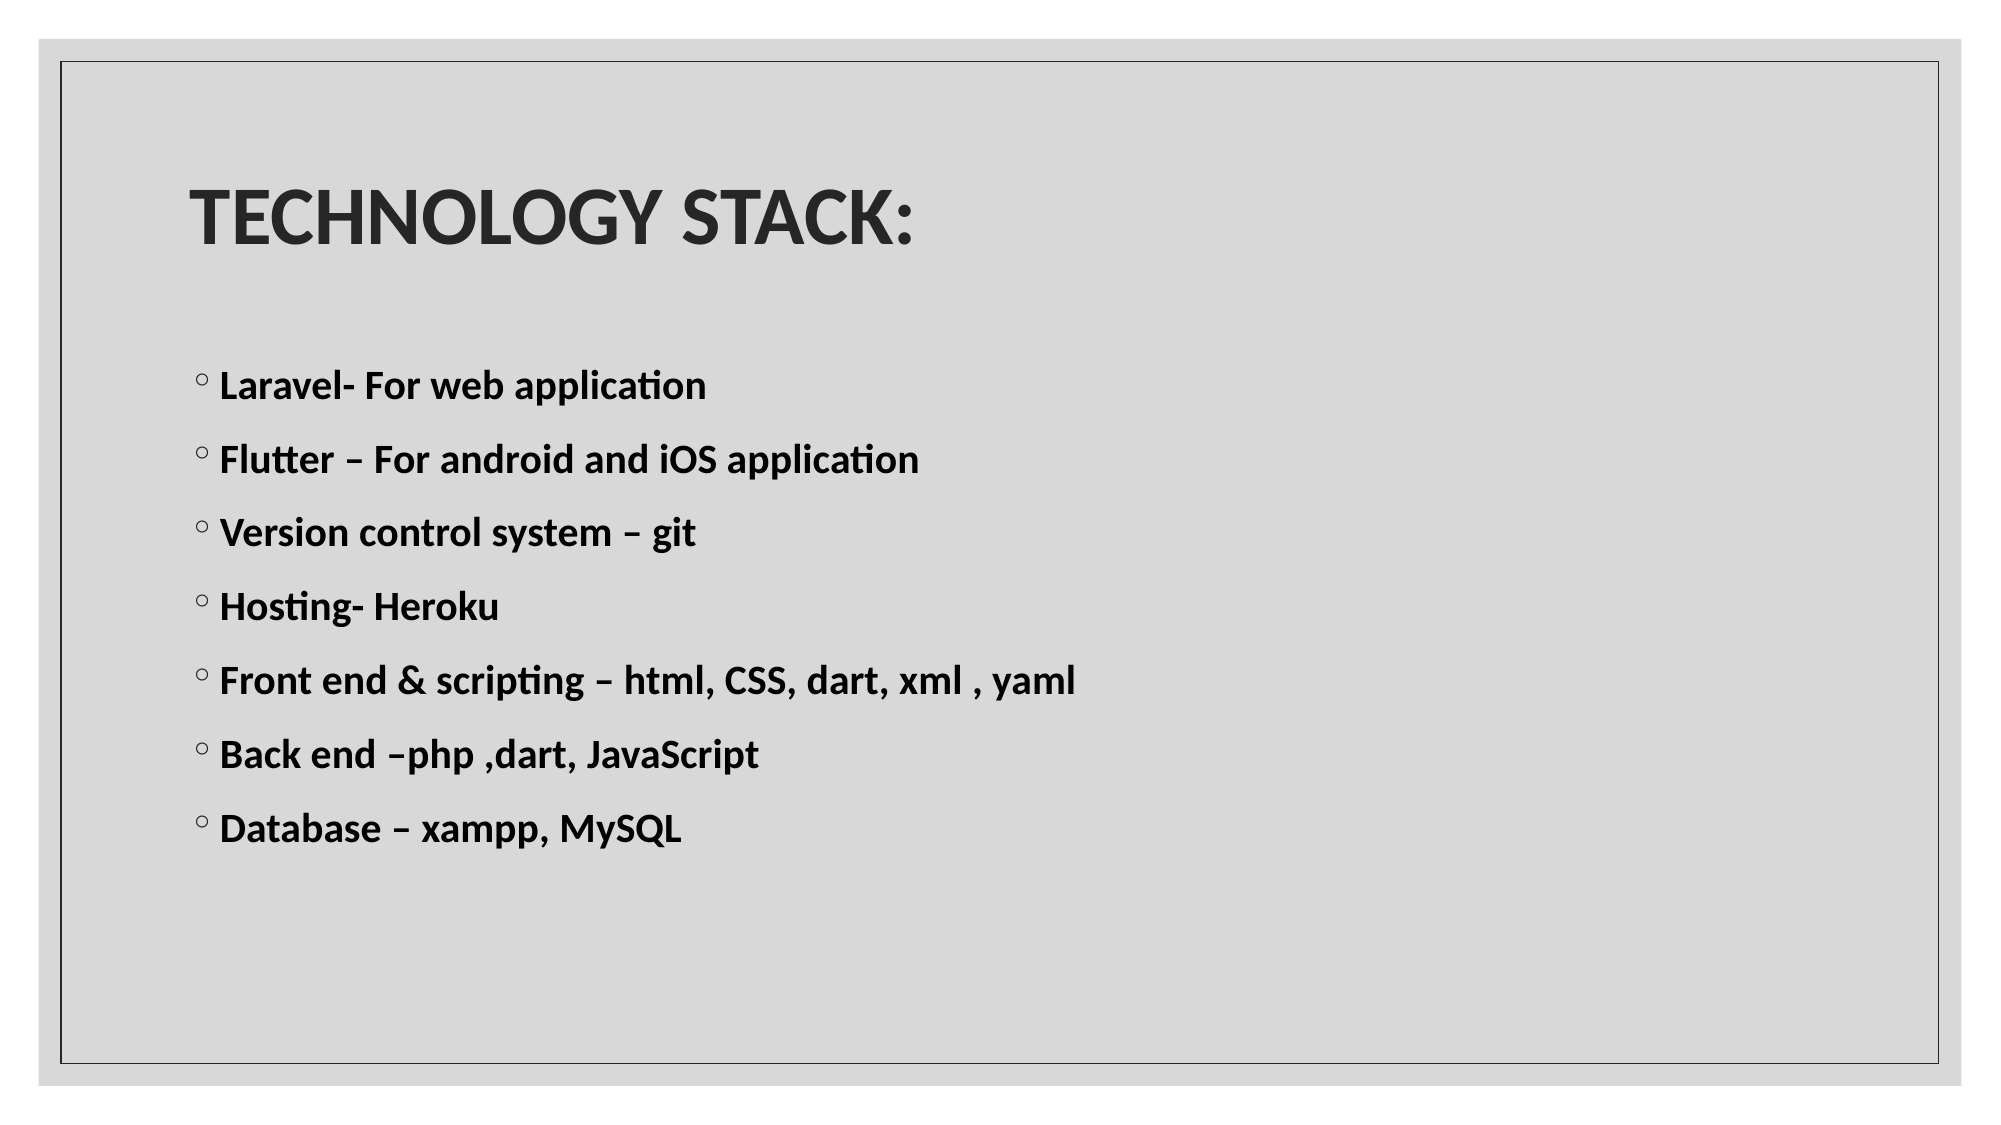

# TECHNOLOGY STACK:
Laravel- For web application
Flutter – For android and iOS application
Version control system – git
Hosting- Heroku
Front end & scripting – html, CSS, dart, xml , yaml
Back end –php ,dart, JavaScript
Database – xampp, MySQL